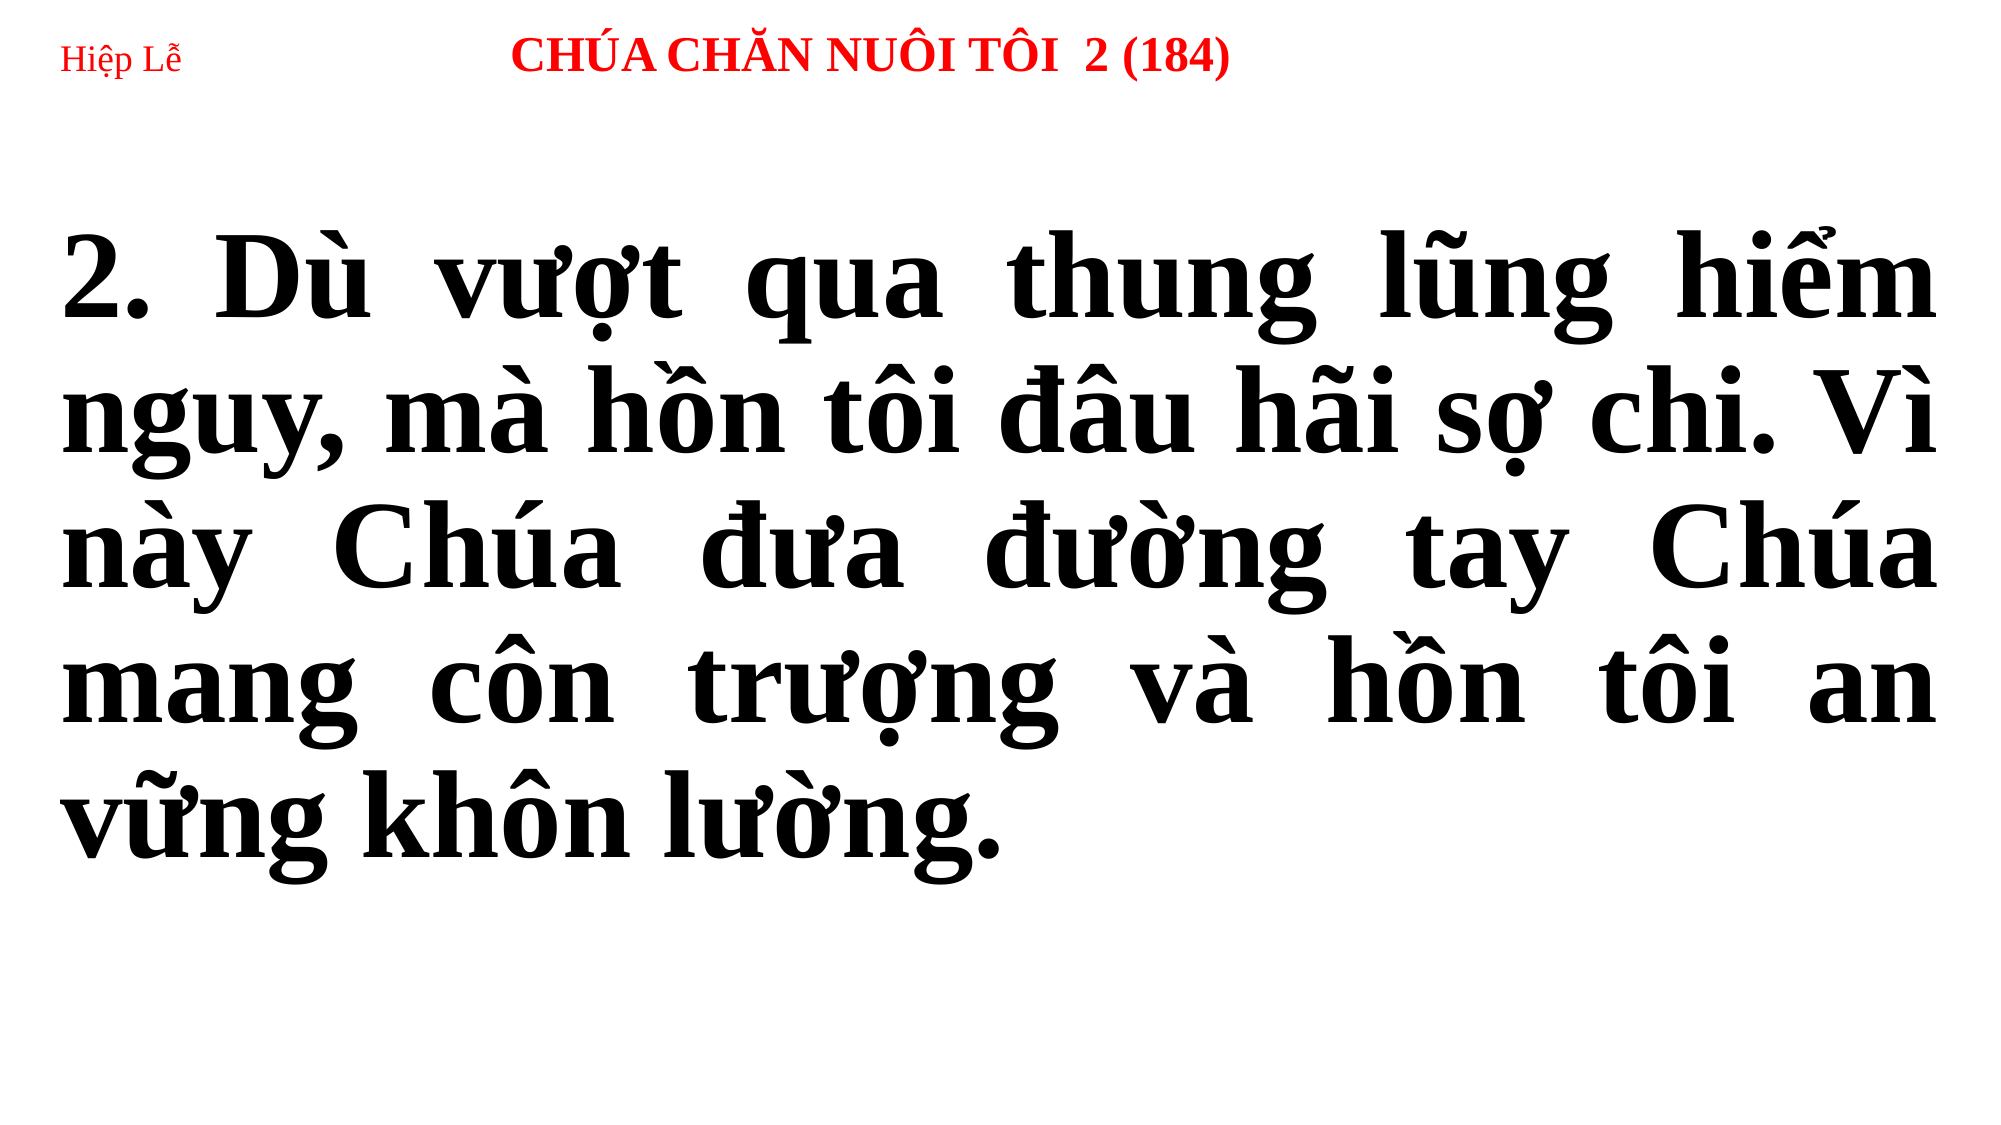

# Hiệp Lễ                    	CHÚA CHĂN NUÔI TÔI  2 (184)
2. Dù vượt qua thung lũng hiểm nguy, mà hồn tôi đâu hãi sợ chi. Vì này Chúa đưa đường tay Chúa mang côn trượng và hồn tôi an vững khôn lường.